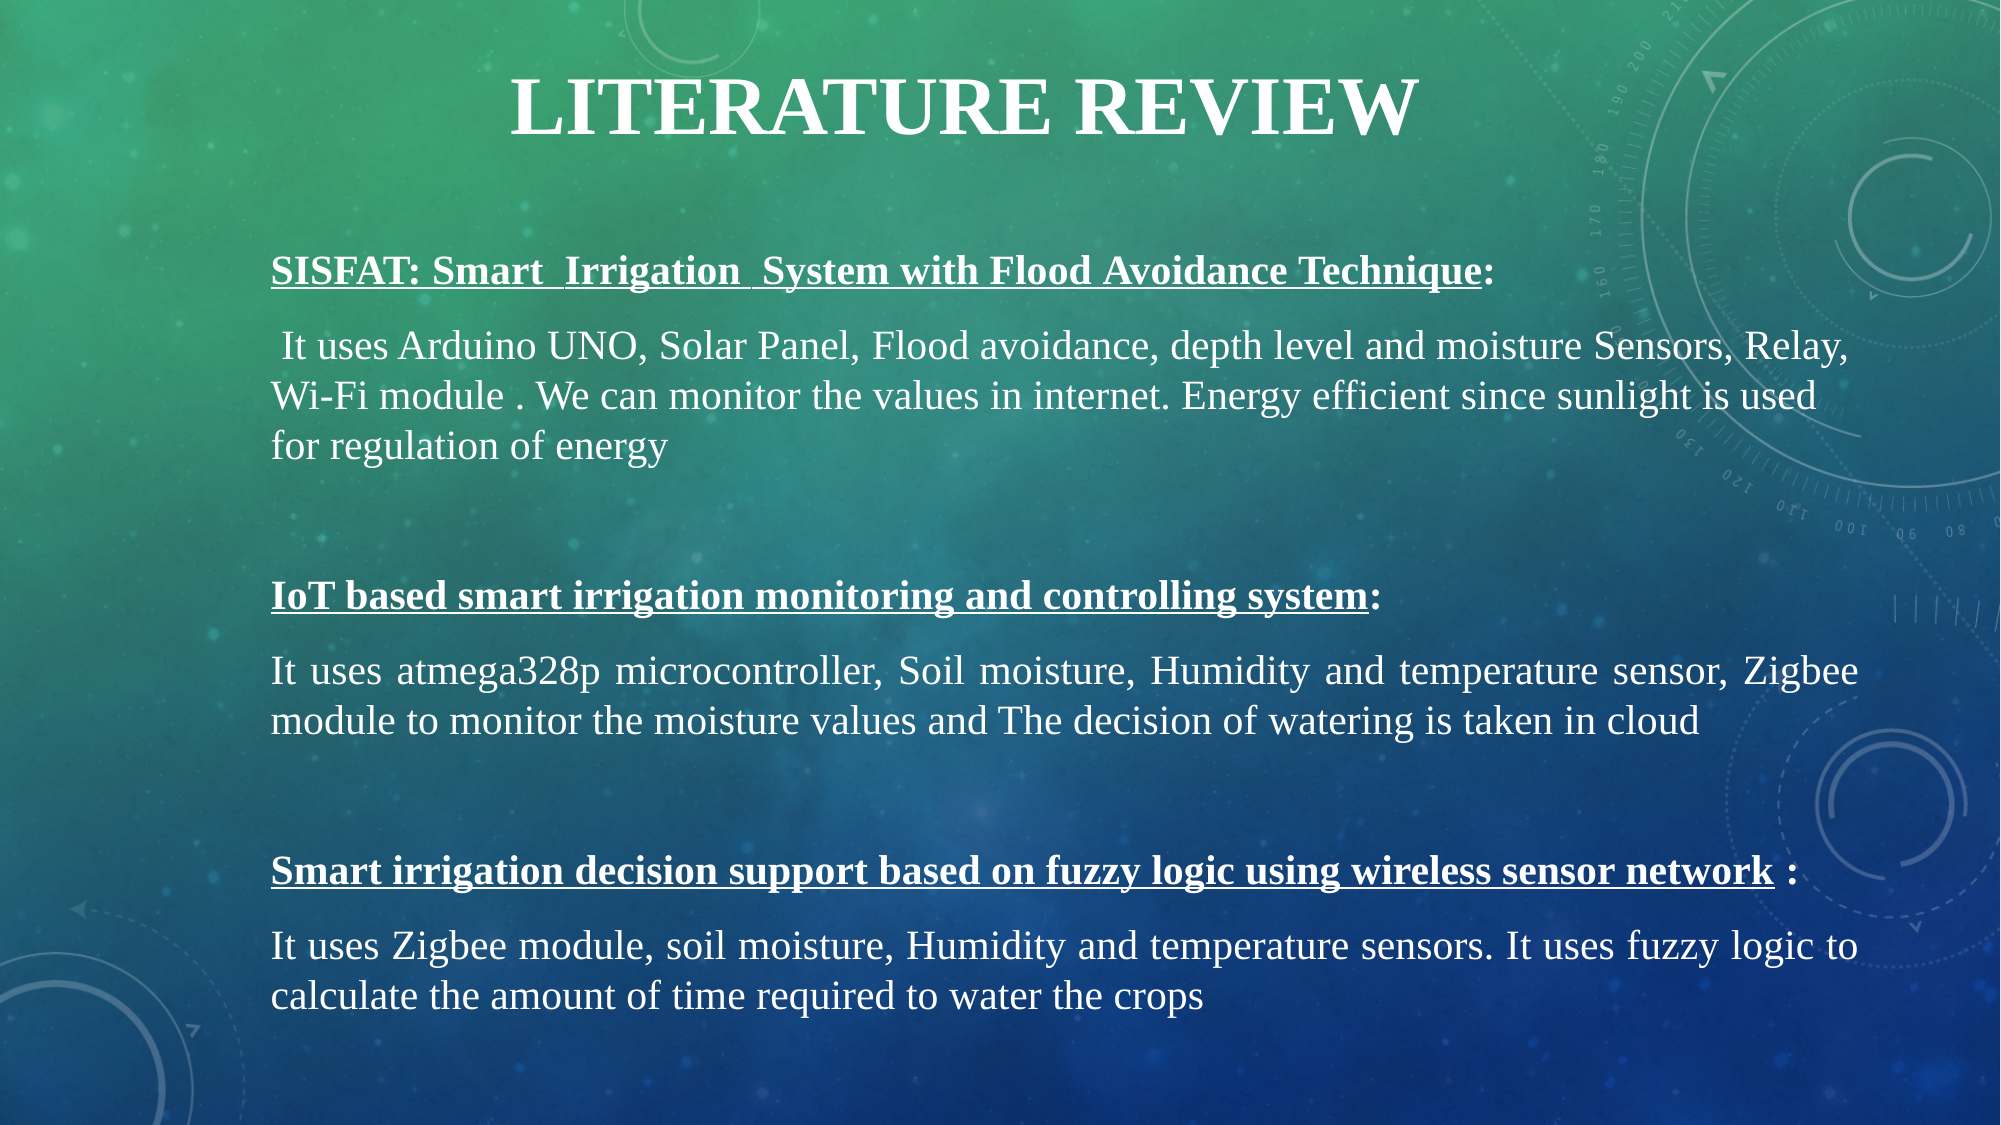

# LITERATURE REVIEW
SISFAT: Smart  Irrigation  System with Flood Avoidance Technique:

 It uses Arduino UNO, Solar Panel, Flood avoidance, depth level and moisture Sensors, Relay, Wi-Fi module . We can monitor the values in internet. Energy efficient since sunlight is used for regulation of energy

IoT based smart irrigation monitoring and controlling system:

It uses atmega328p microcontroller, Soil moisture, Humidity and temperature sensor, Zigbee module to monitor the moisture values and The decision of watering is taken in cloud

Smart irrigation decision support based on fuzzy logic using wireless sensor network :

It uses Zigbee module, soil moisture, Humidity and temperature sensors. It uses fuzzy logic to calculate the amount of time required to water the crops